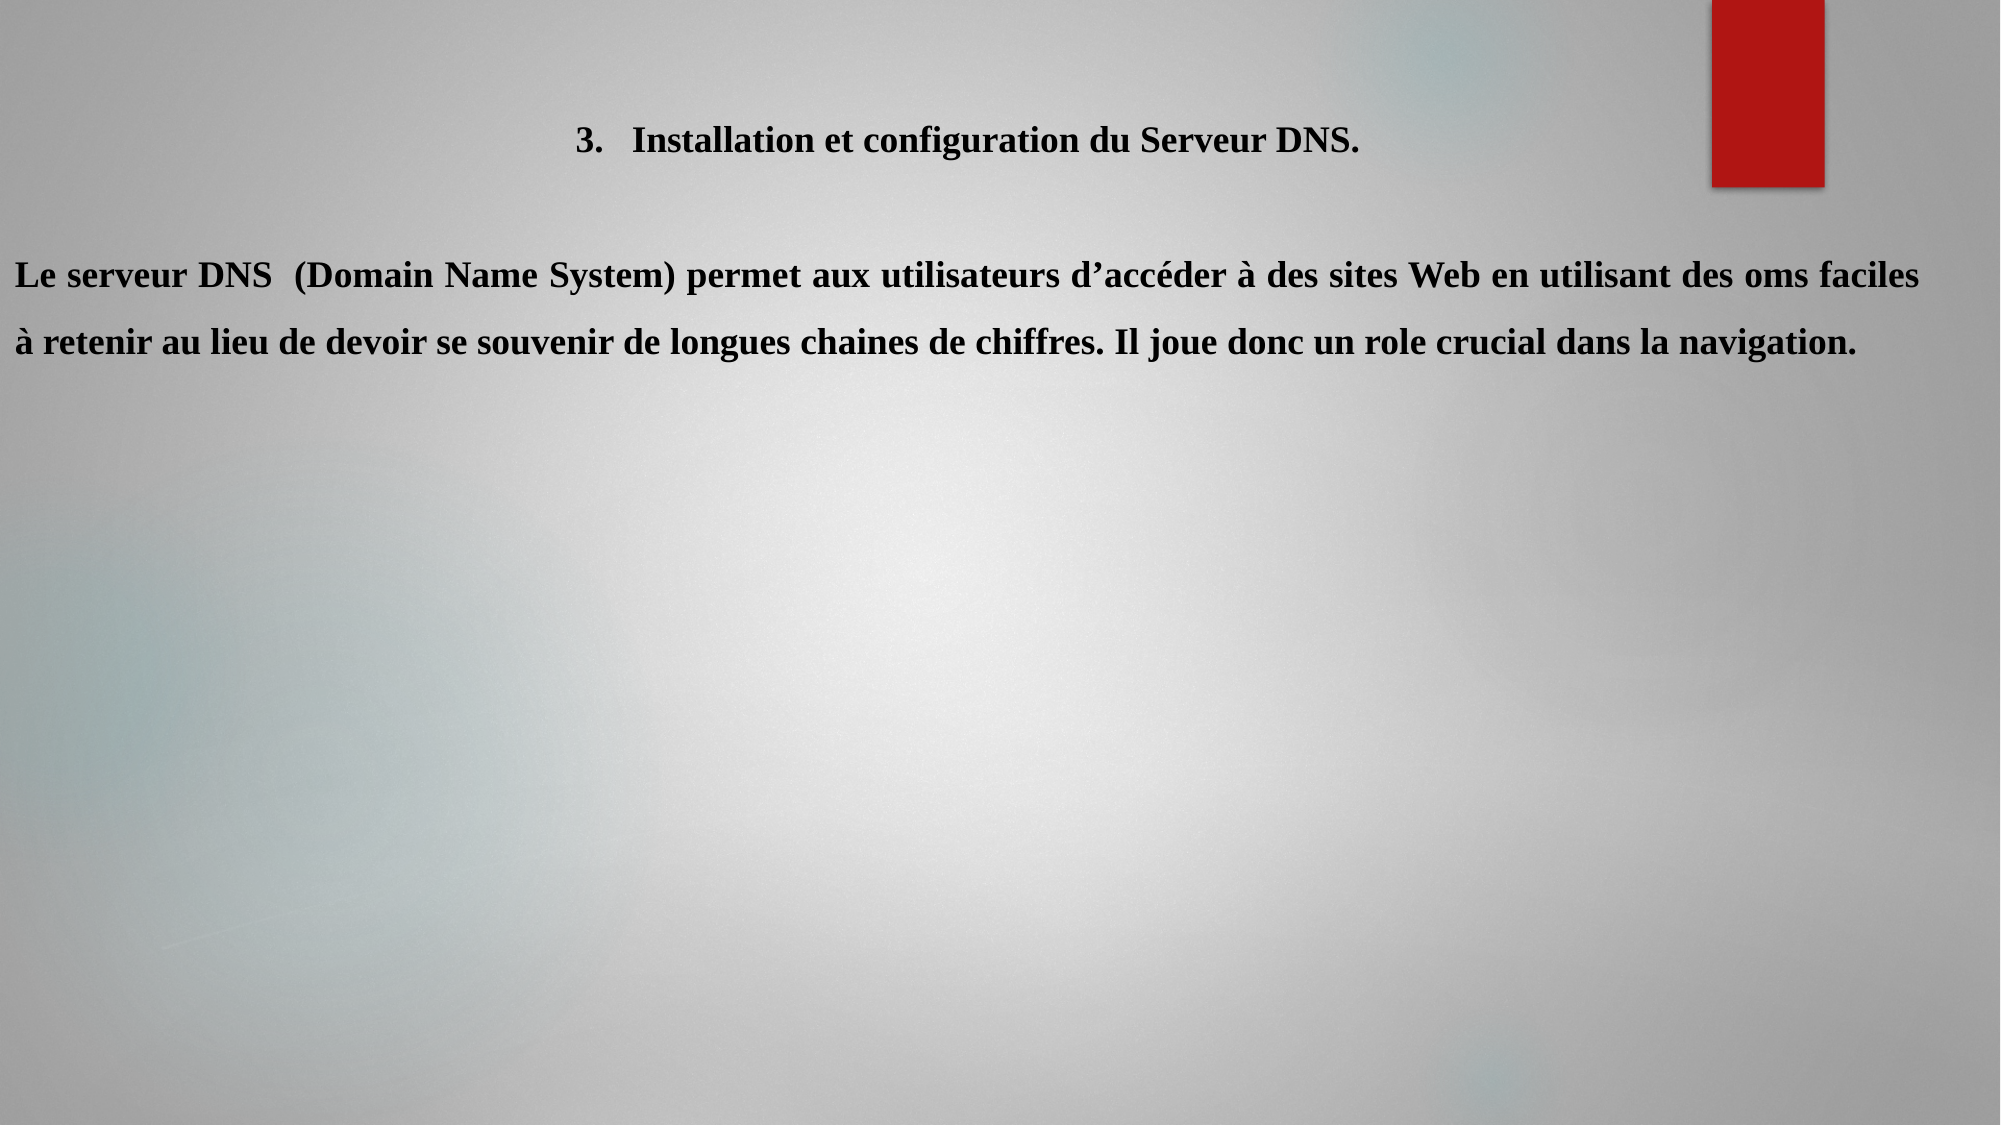

Installation et configuration du Serveur DNS.

Le serveur DNS  (Domain Name System) permet aux utilisateurs d’accéder à des sites Web en utilisant des oms faciles à retenir au lieu de devoir se souvenir de longues chaines de chiffres. Il joue donc un role crucial dans la navigation.